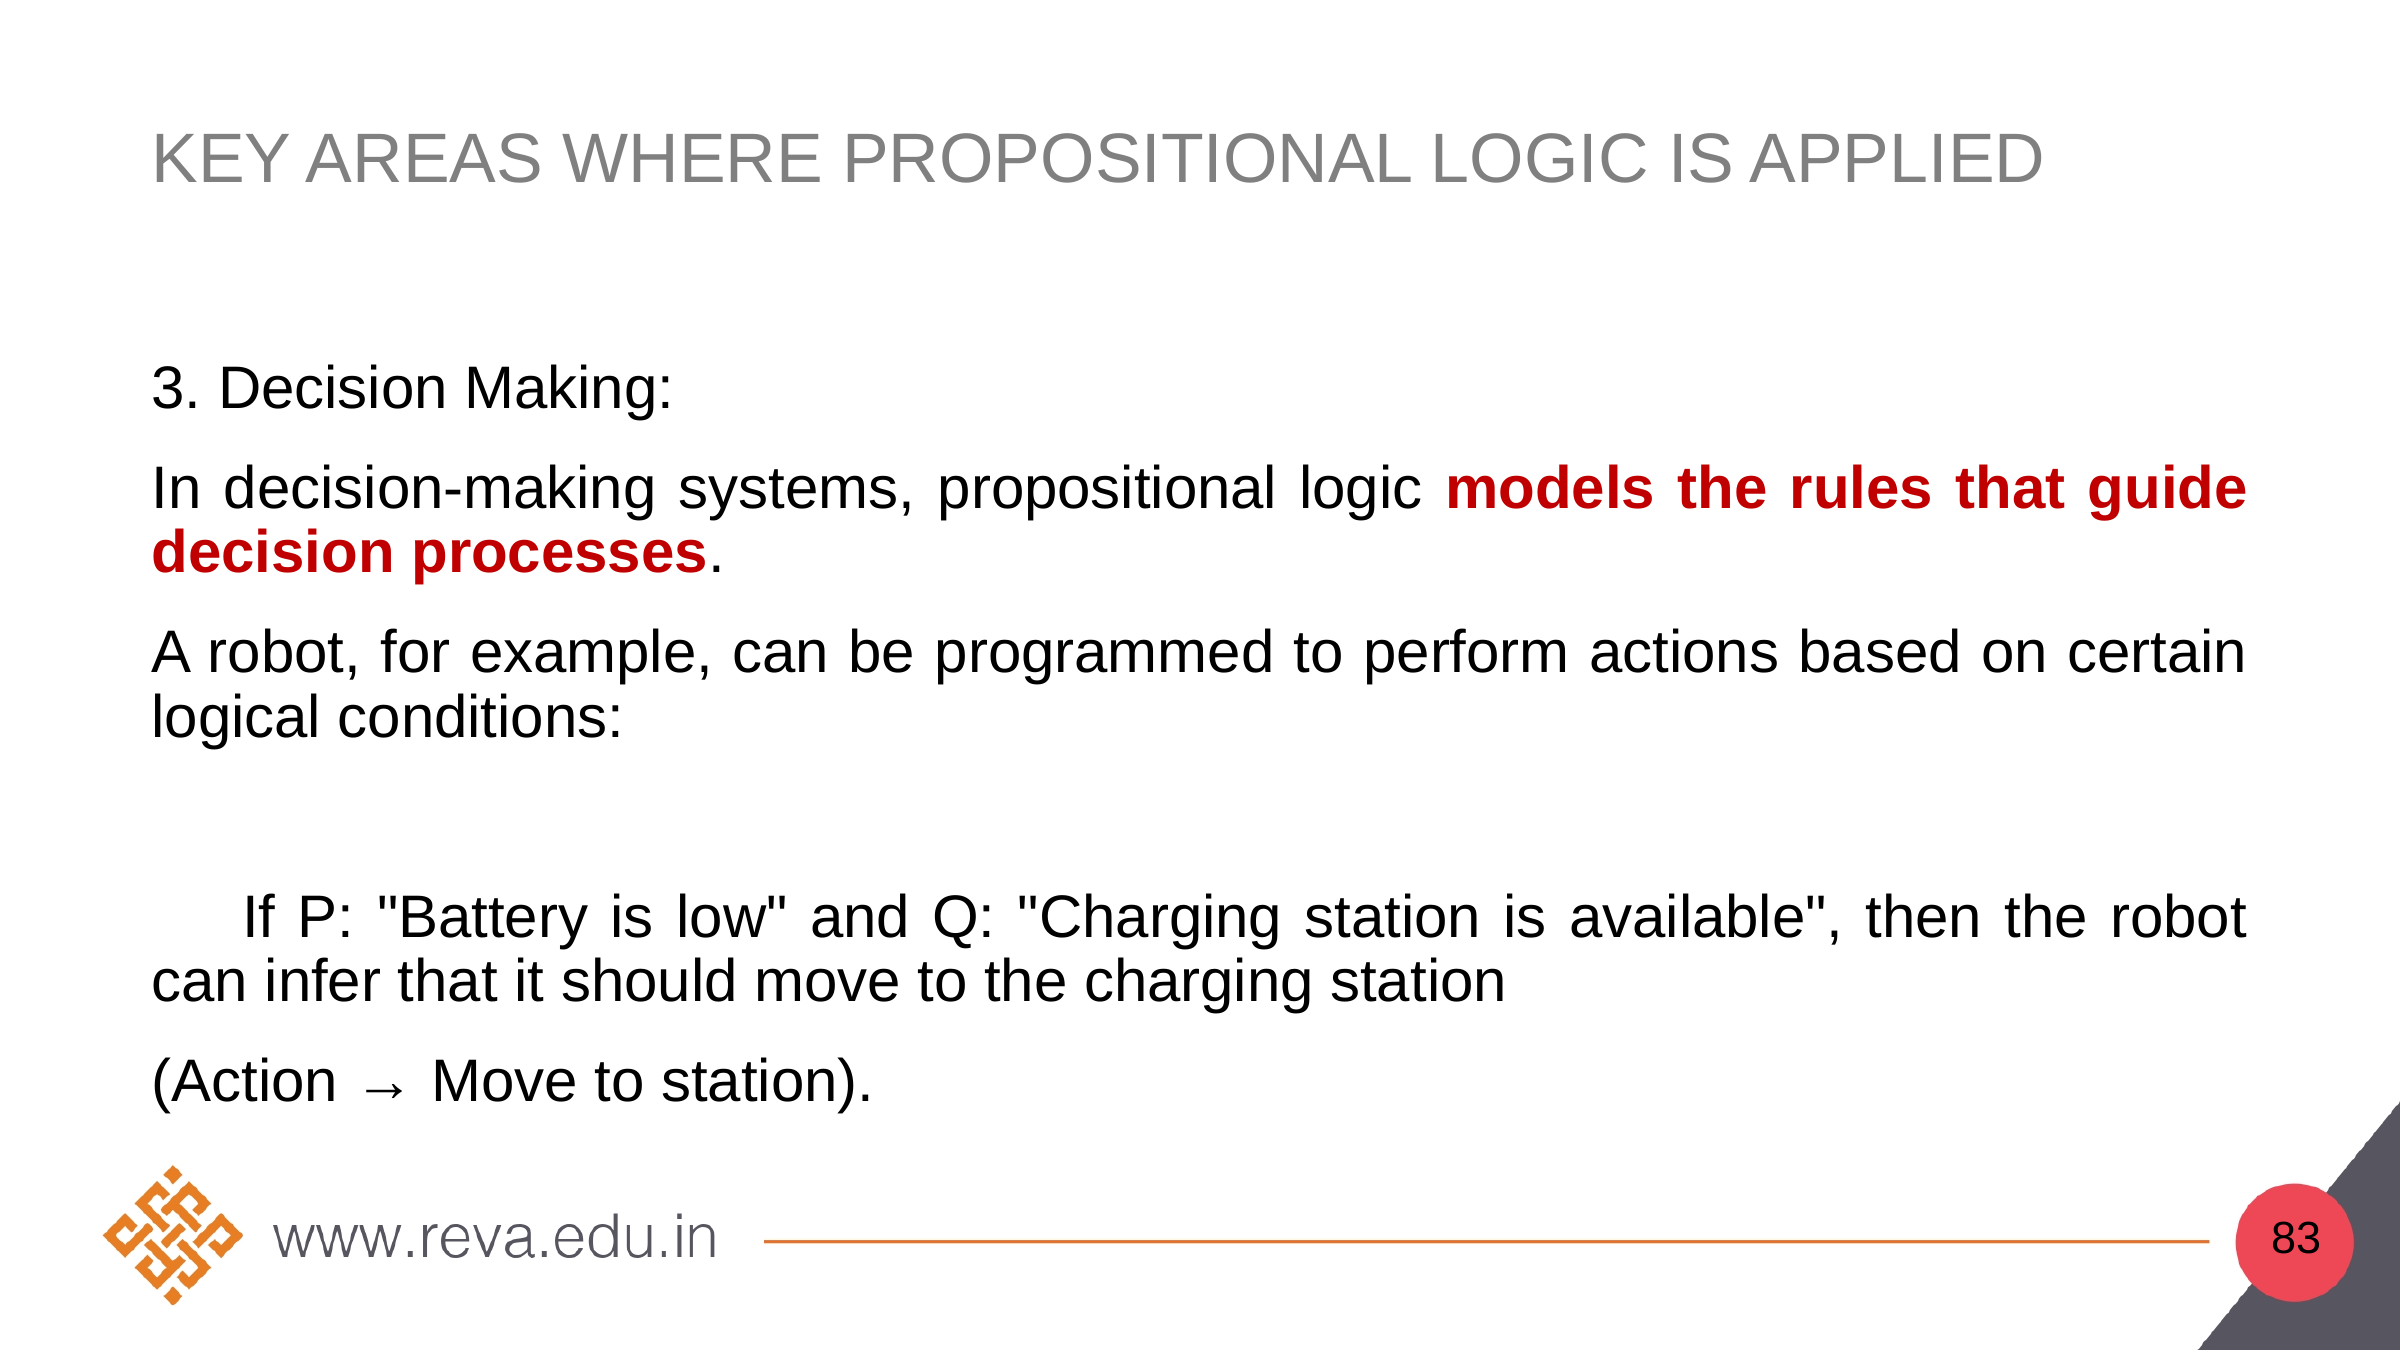

# Key areas where propositional logic is applied
3. Decision Making:
In decision-making systems, propositional logic models the rules that guide decision processes.
A robot, for example, can be programmed to perform actions based on certain logical conditions:

    If P: "Battery is low" and Q: "Charging station is available", then the robot can infer that it should move to the charging station
(Action → Move to station).
83